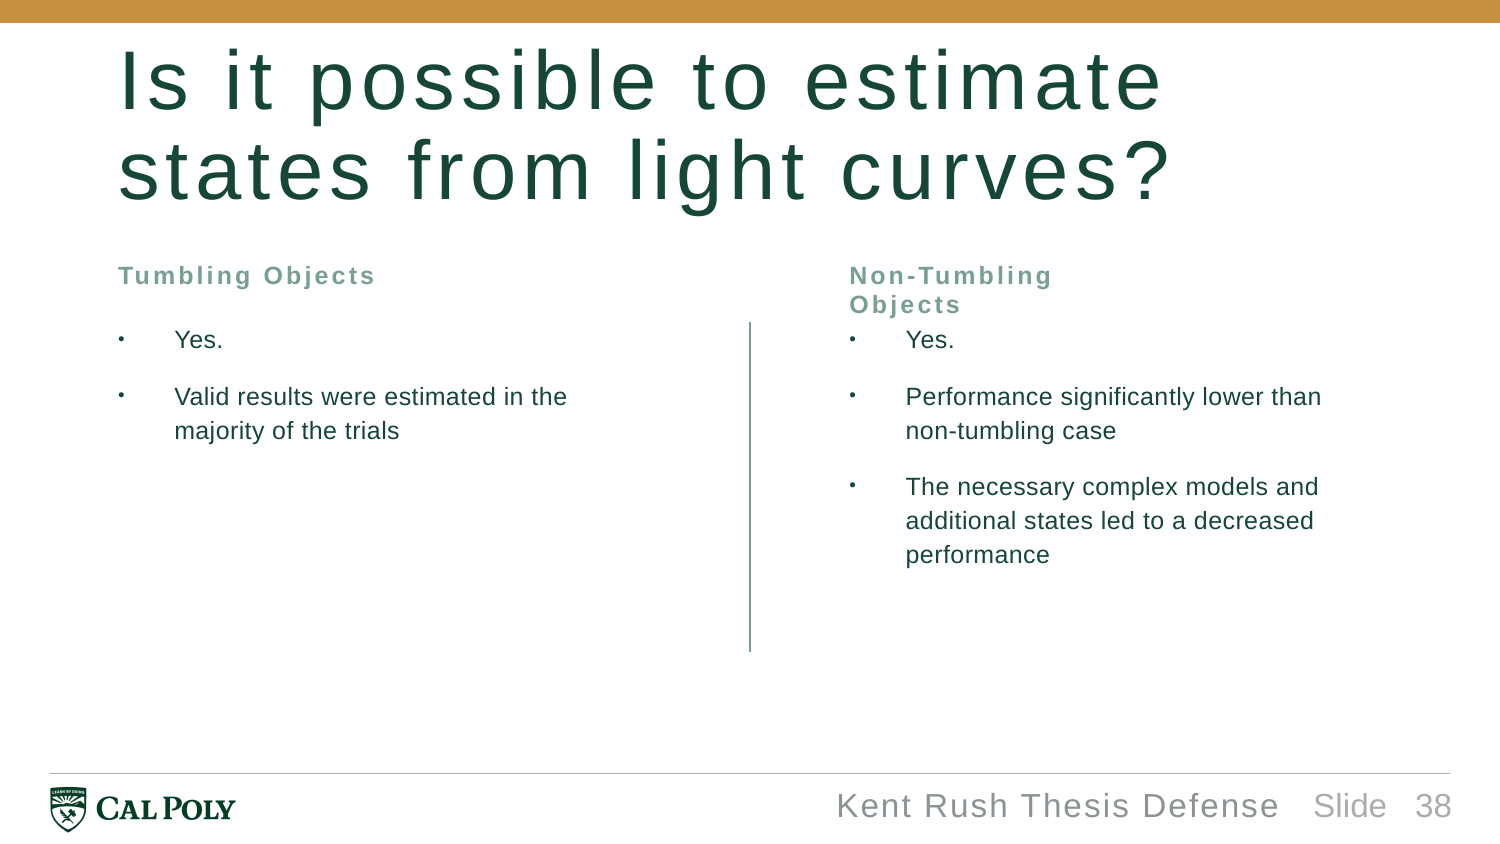

# Is it possible to estimate states from light curves?
Tumbling Objects
Non-Tumbling Objects
Yes.
Valid results were estimated in the majority of the trials
Yes.
Performance significantly lower than non-tumbling case
The necessary complex models and additional states led to a decreased performance

Kent Rush Thesis Defense
Slide   38